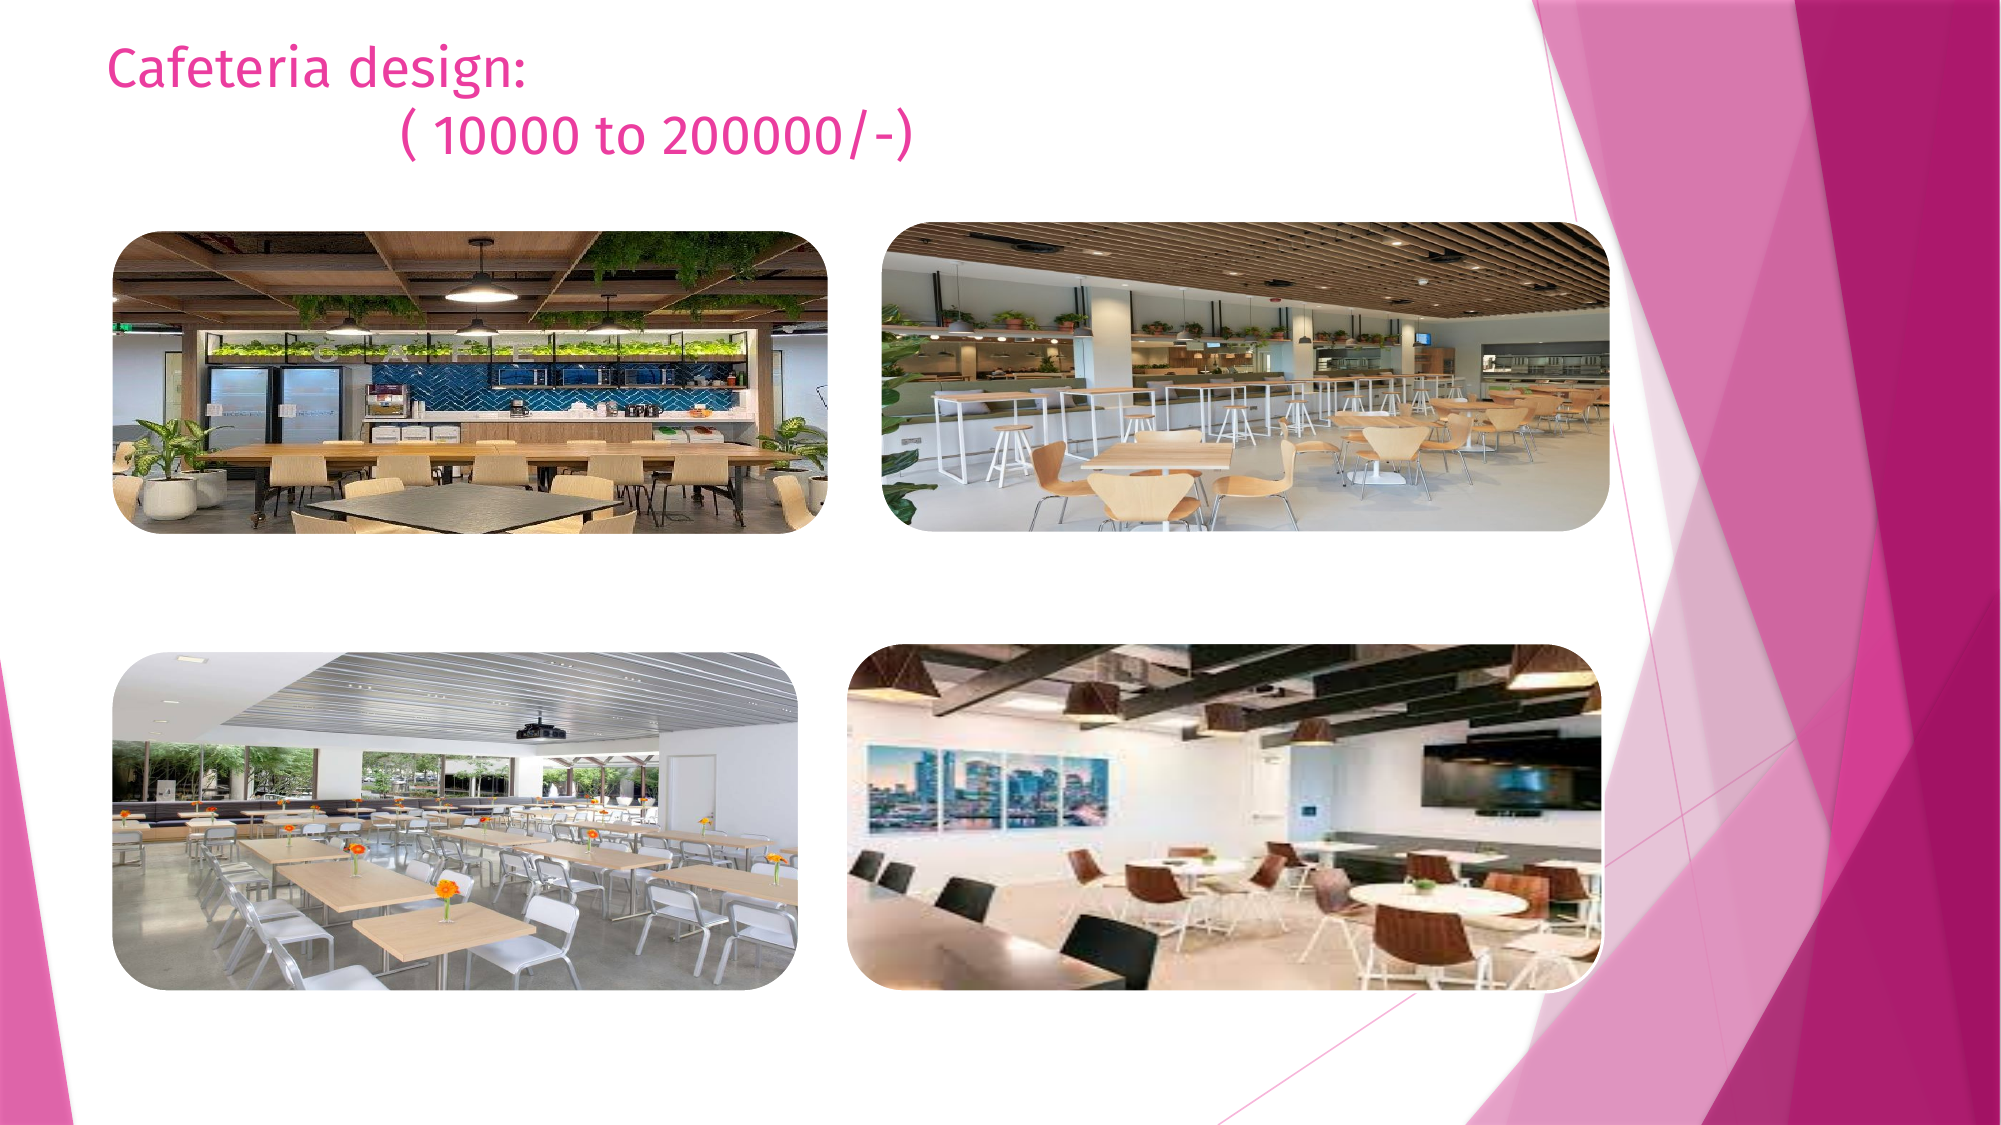

# Cafeteria design: ( 10000 to 200000/-)